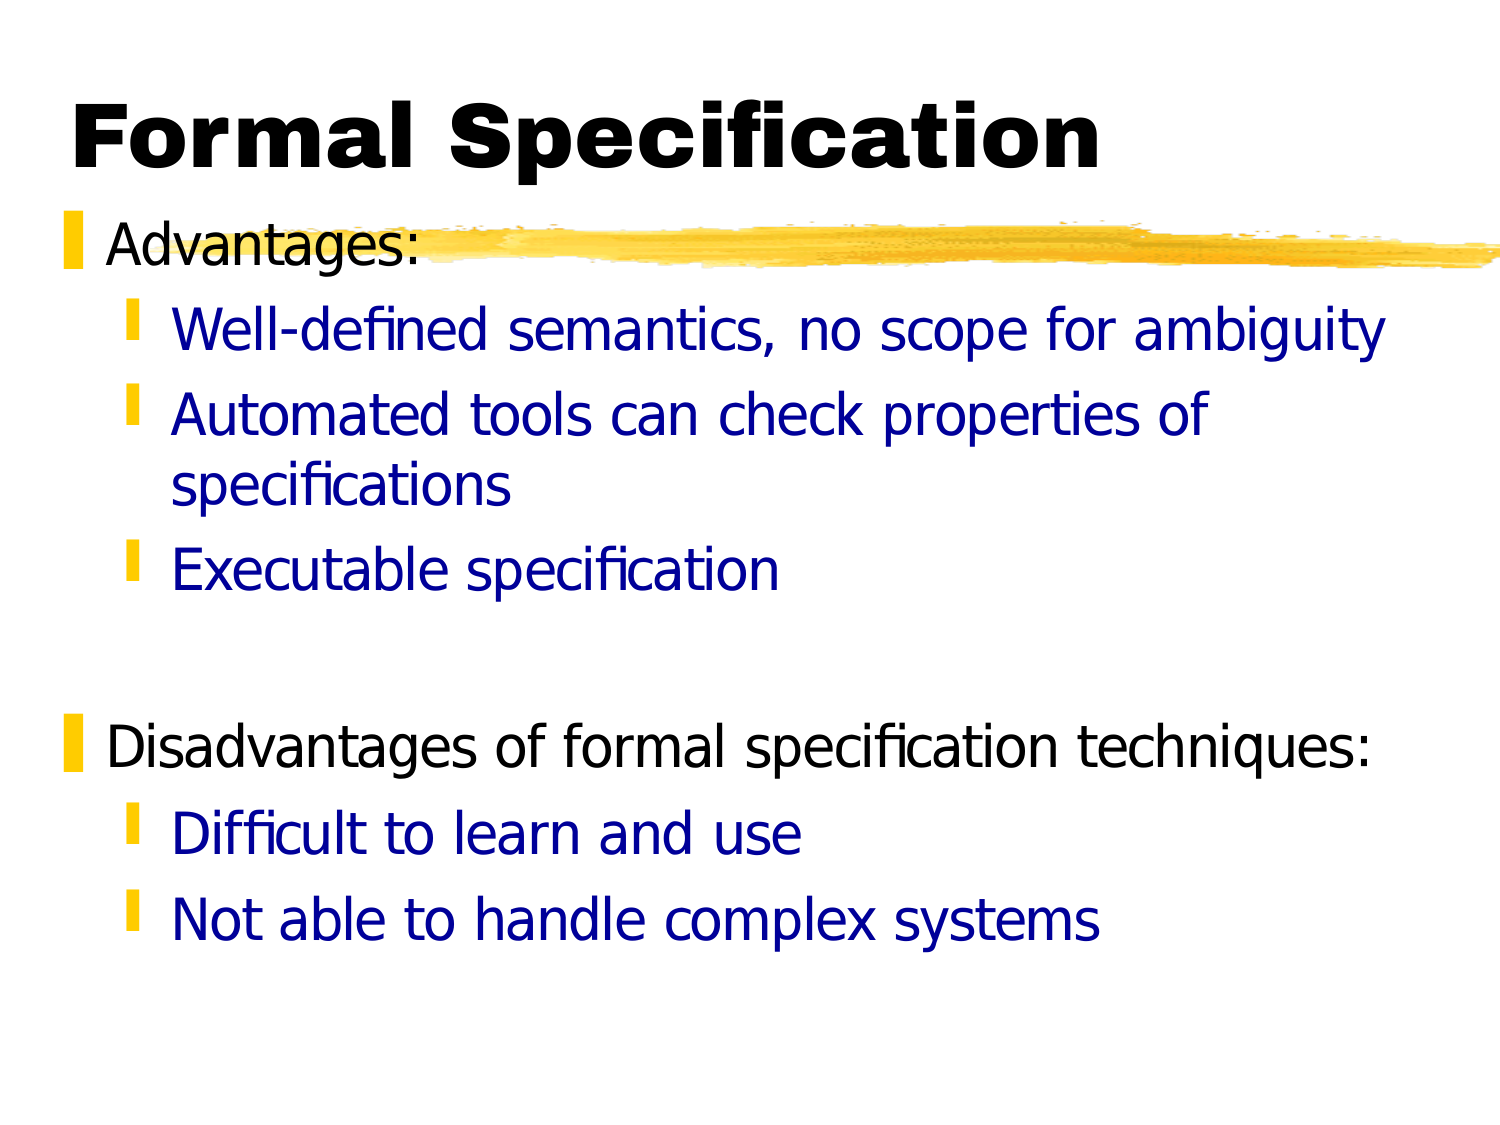

# Formal Specification
Advantages:
Well-defined semantics, no scope for ambiguity
Automated tools can check properties of specifications
Executable specification

Disadvantages of formal specification techniques:
Difficult to learn and use
Not able to handle complex systems

67